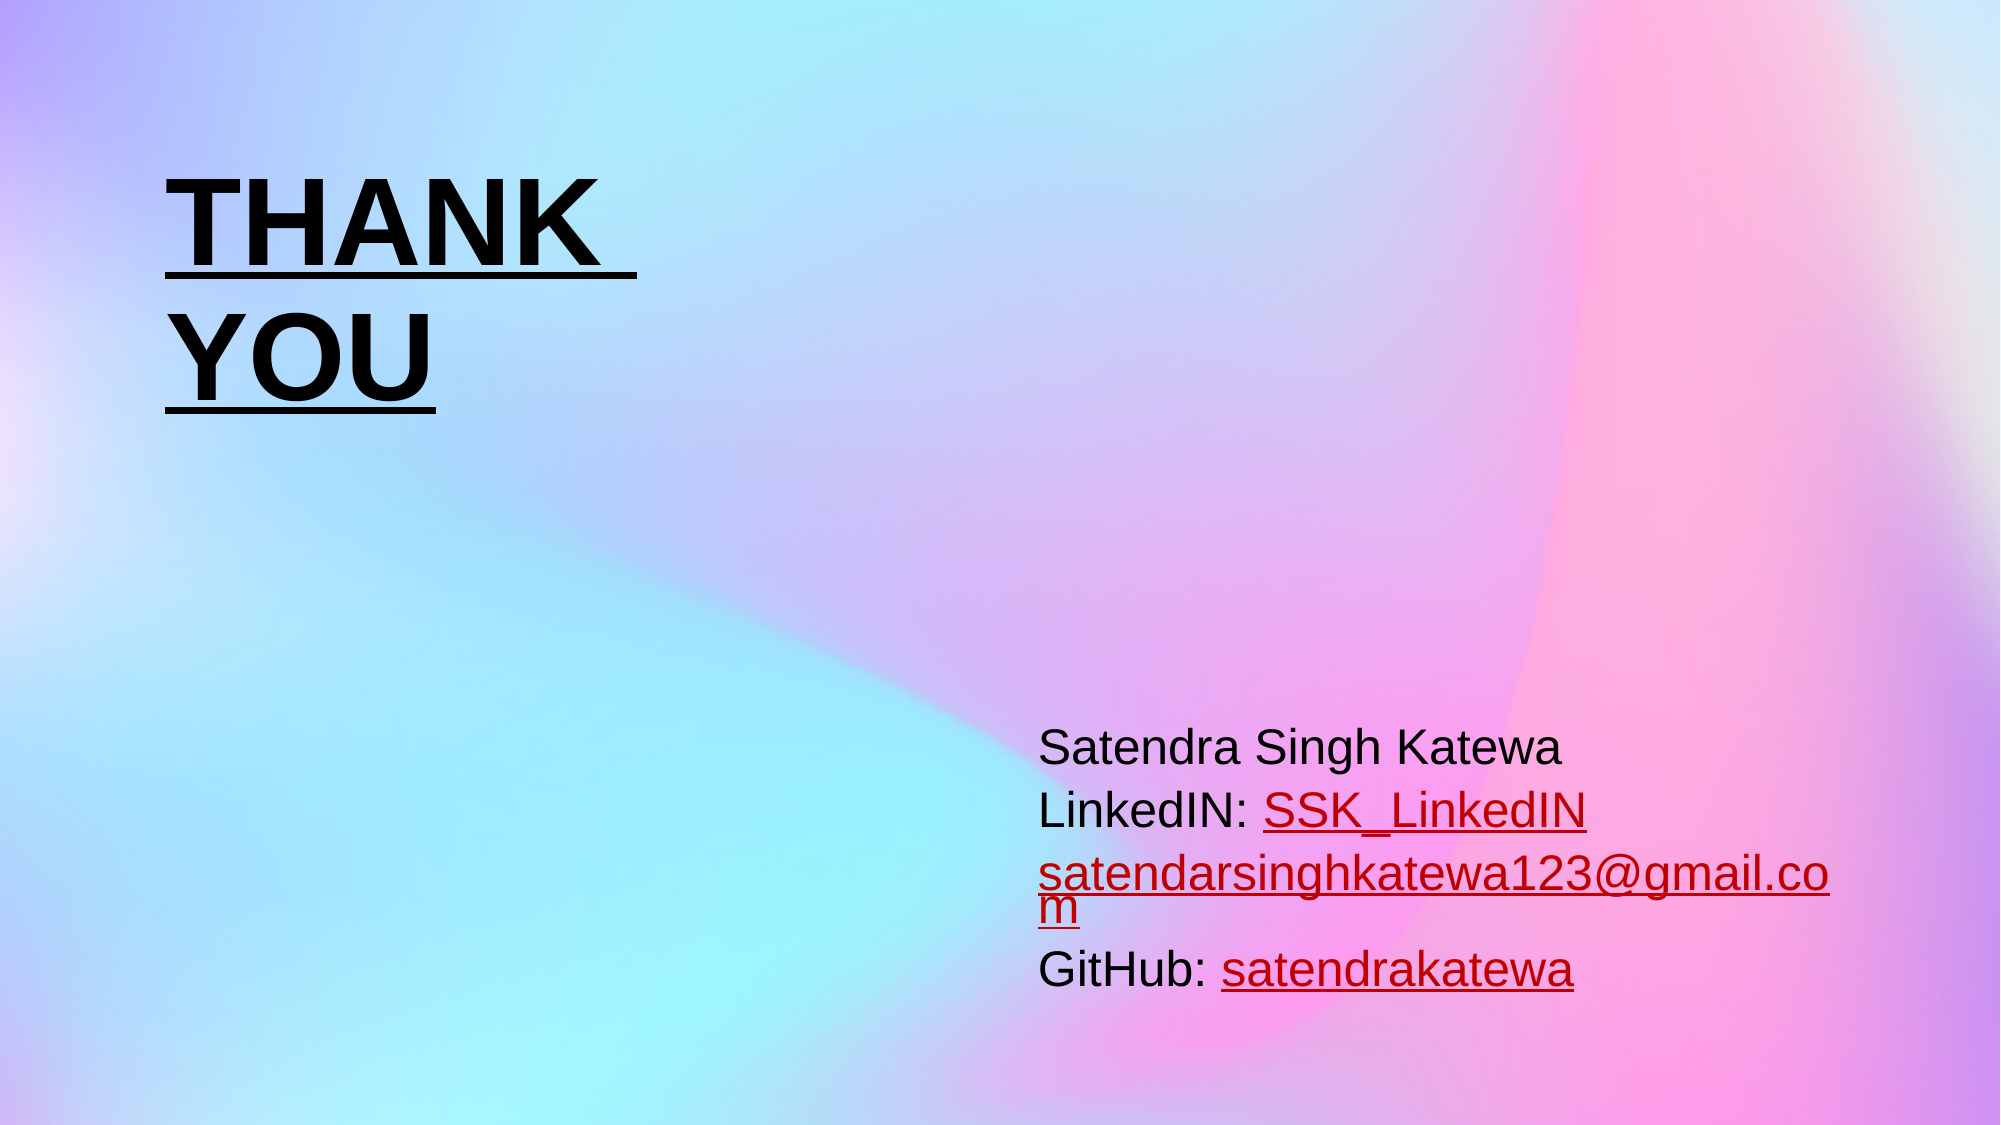

# Thank you
Satendra Singh Katewa
LinkedIN: SSK_LinkedIN
satendarsinghkatewa123@gmail.com
GitHub: satendrakatewa